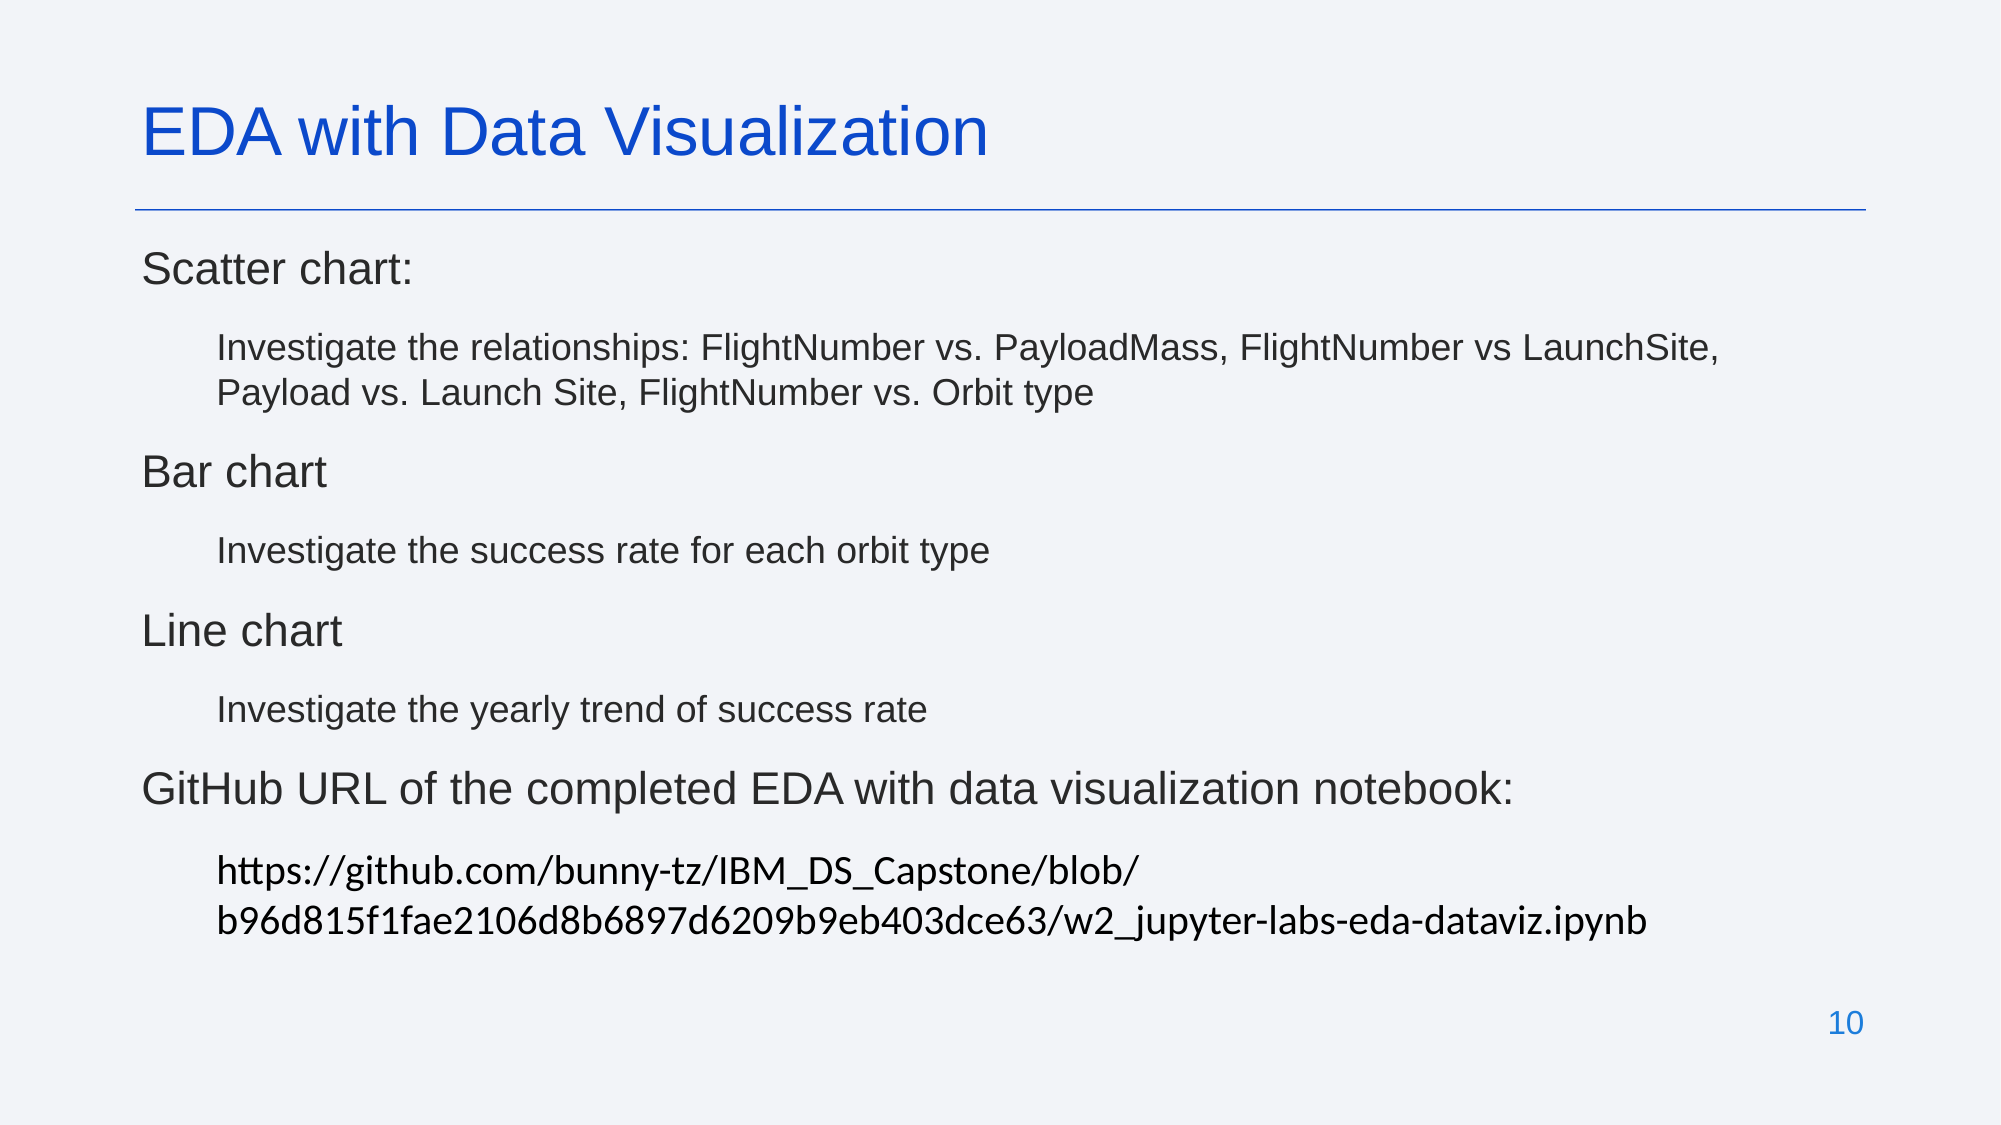

EDA with Data Visualization
Scatter chart:
Investigate the relationships: FlightNumber vs. PayloadMass, FlightNumber vs LaunchSite, Payload vs. Launch Site, FlightNumber vs. Orbit type
Bar chart
Investigate the success rate for each orbit type
Line chart
Investigate the yearly trend of success rate
GitHub URL of the completed EDA with data visualization notebook:
https://github.com/bunny-tz/IBM_DS_Capstone/blob/b96d815f1fae2106d8b6897d6209b9eb403dce63/w2_jupyter-labs-eda-dataviz.ipynb
10